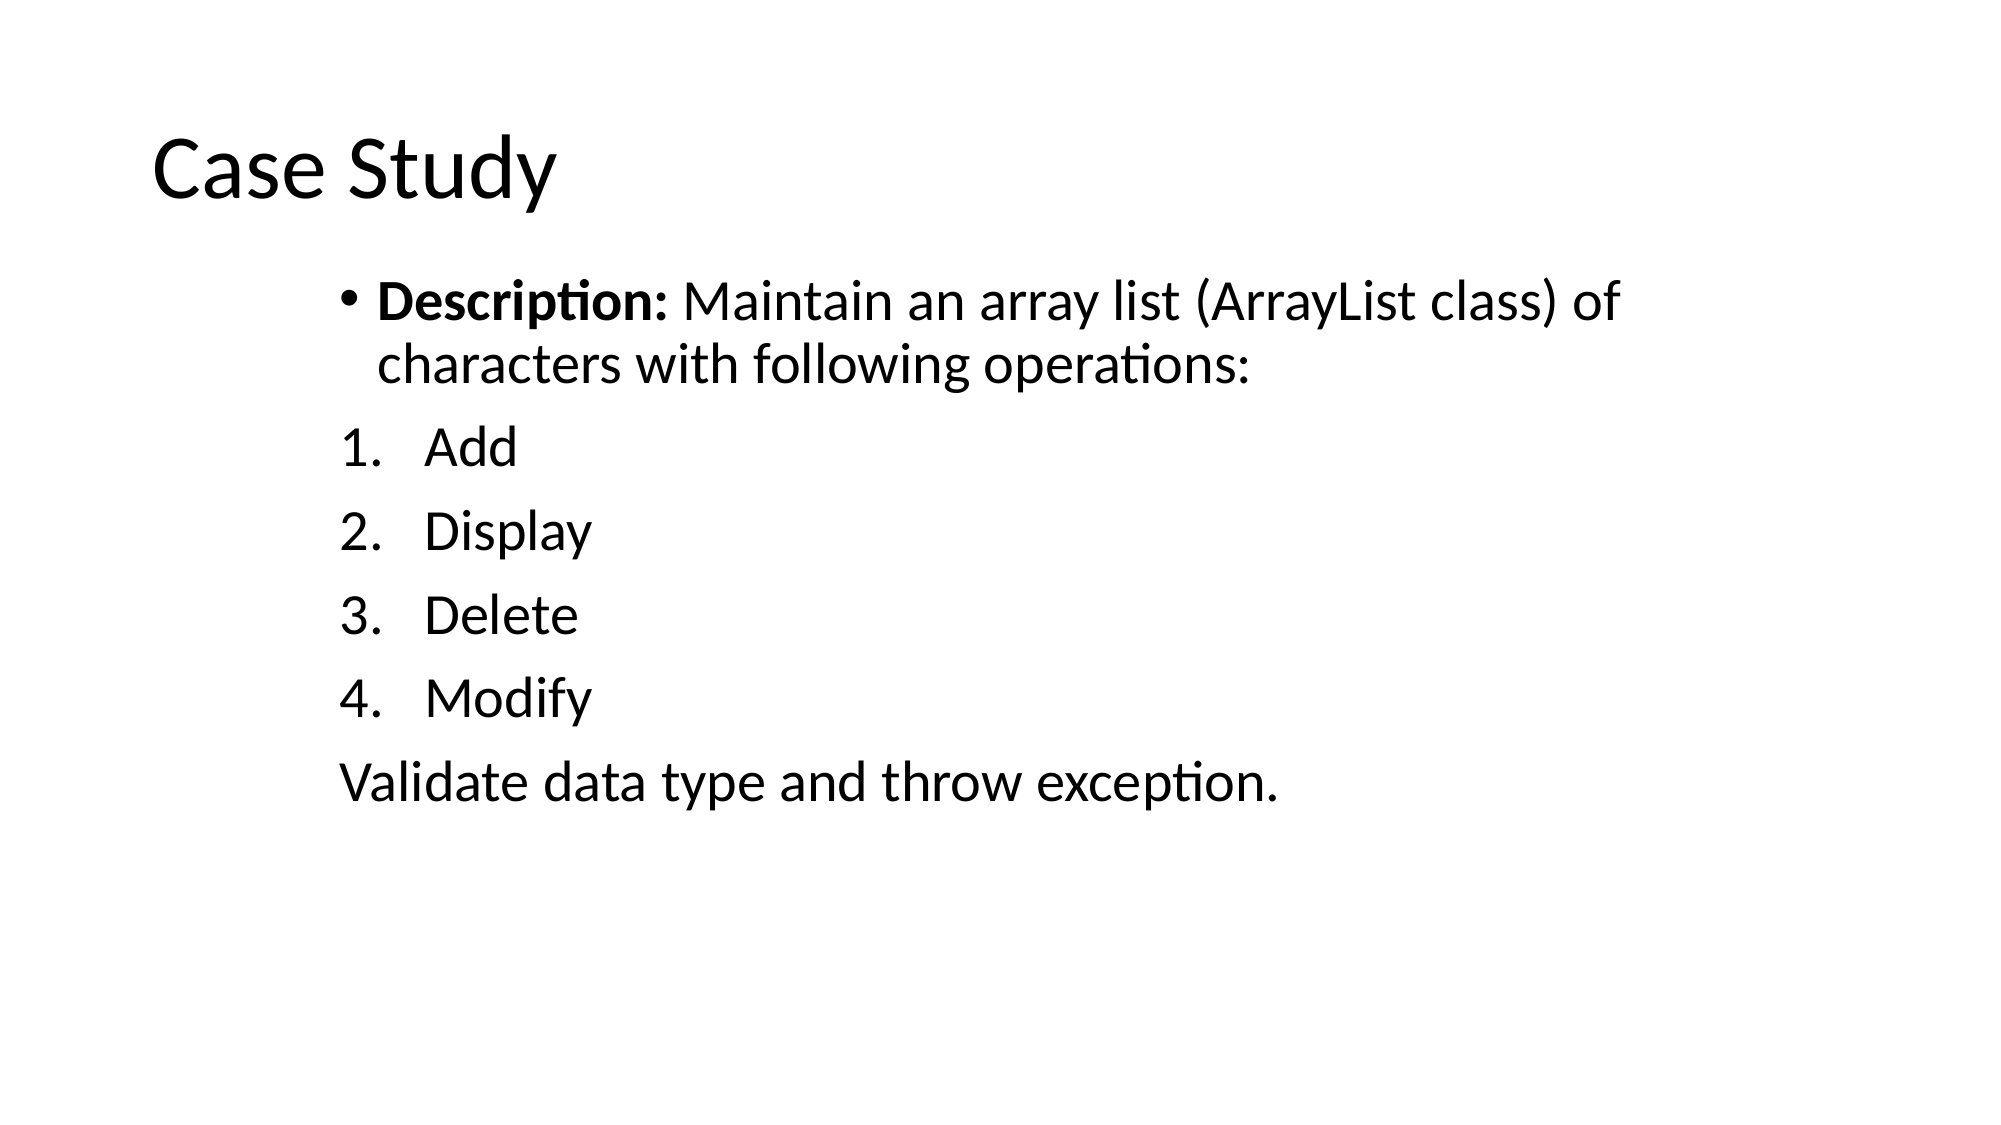

# Case Study
Description: Maintain an array list (ArrayList class) of characters with following operations:
Add
Display
Delete
Modify
Validate data type and throw exception.